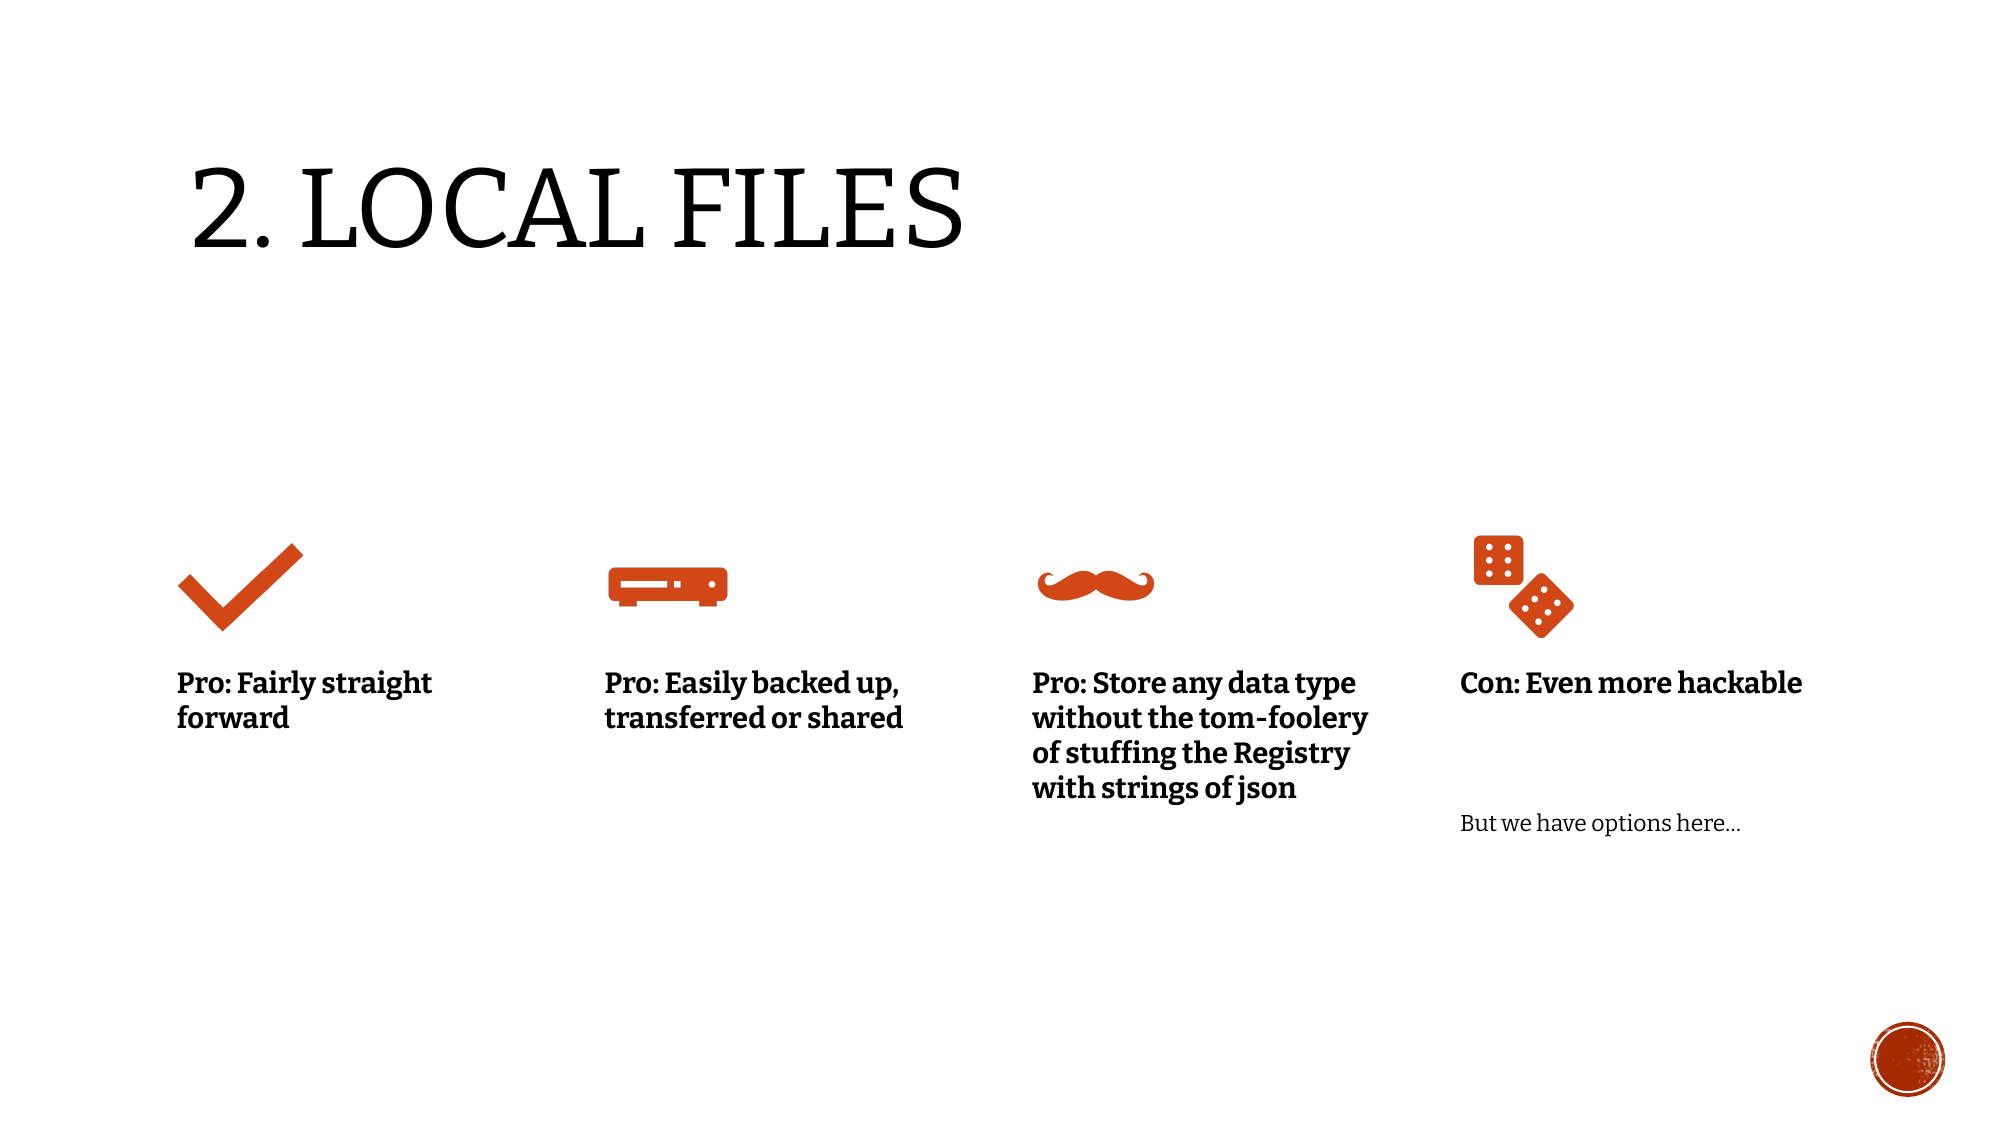

# 2. Local Files
Pro: Fairly straight forward
Pro: Easily backed up, transferred or shared
Pro: Store any data type without the tom-foolery of stuffing the Registry with strings of json
Con: Even more hackable
But we have options here…